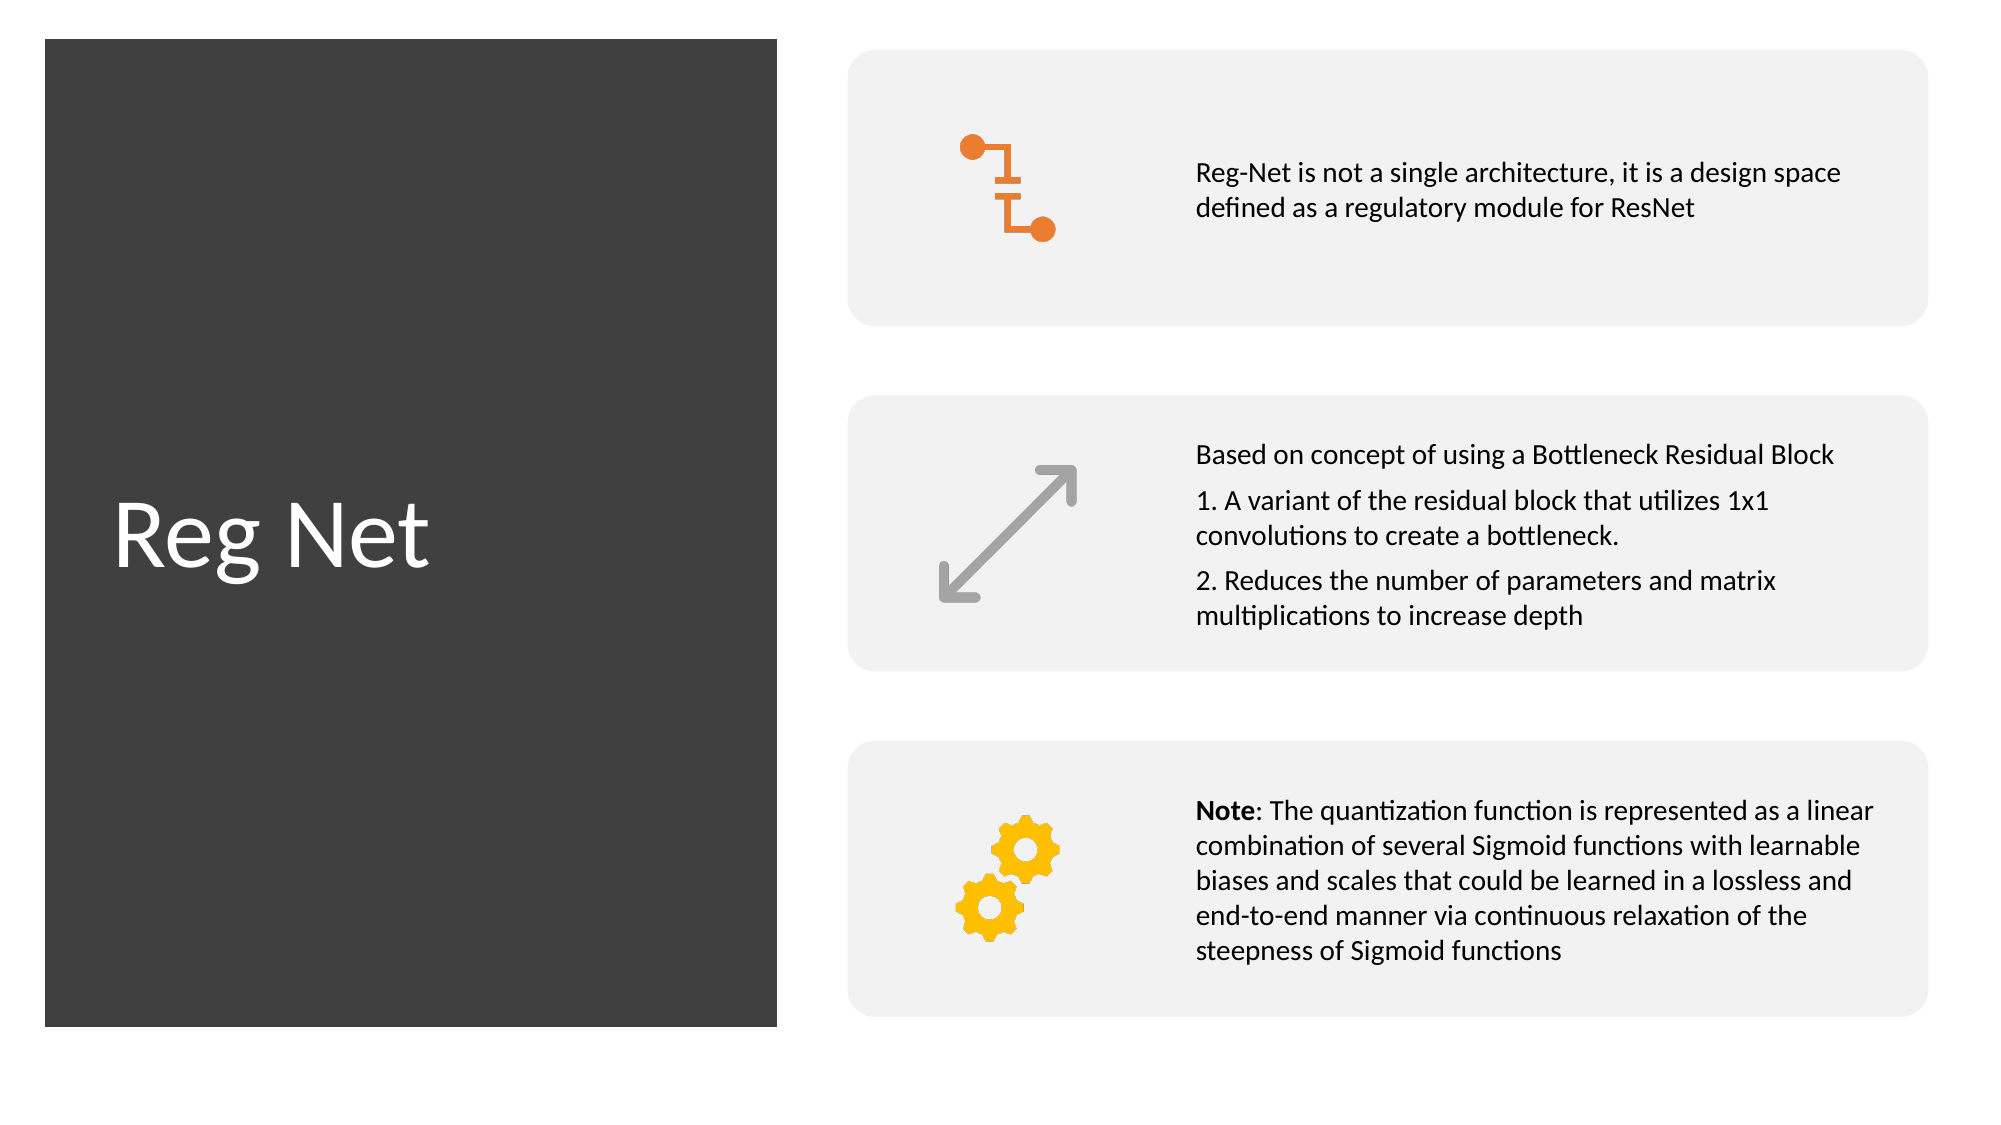

Reg-Net is not a single architecture, it is a design space defined as a regulatory module for ResNet
Based on concept of using a Bottleneck Residual Block
1. A variant of the residual block that utilizes 1x1 convolutions to create a bottleneck.
2. Reduces the number of parameters and matrix multiplications to increase depth
Note: The quantization function is represented as a linear combination of several Sigmoid functions with learnable biases and scales that could be learned in a lossless and end-to-end manner via continuous relaxation of the steepness of Sigmoid functions
# Reg Net